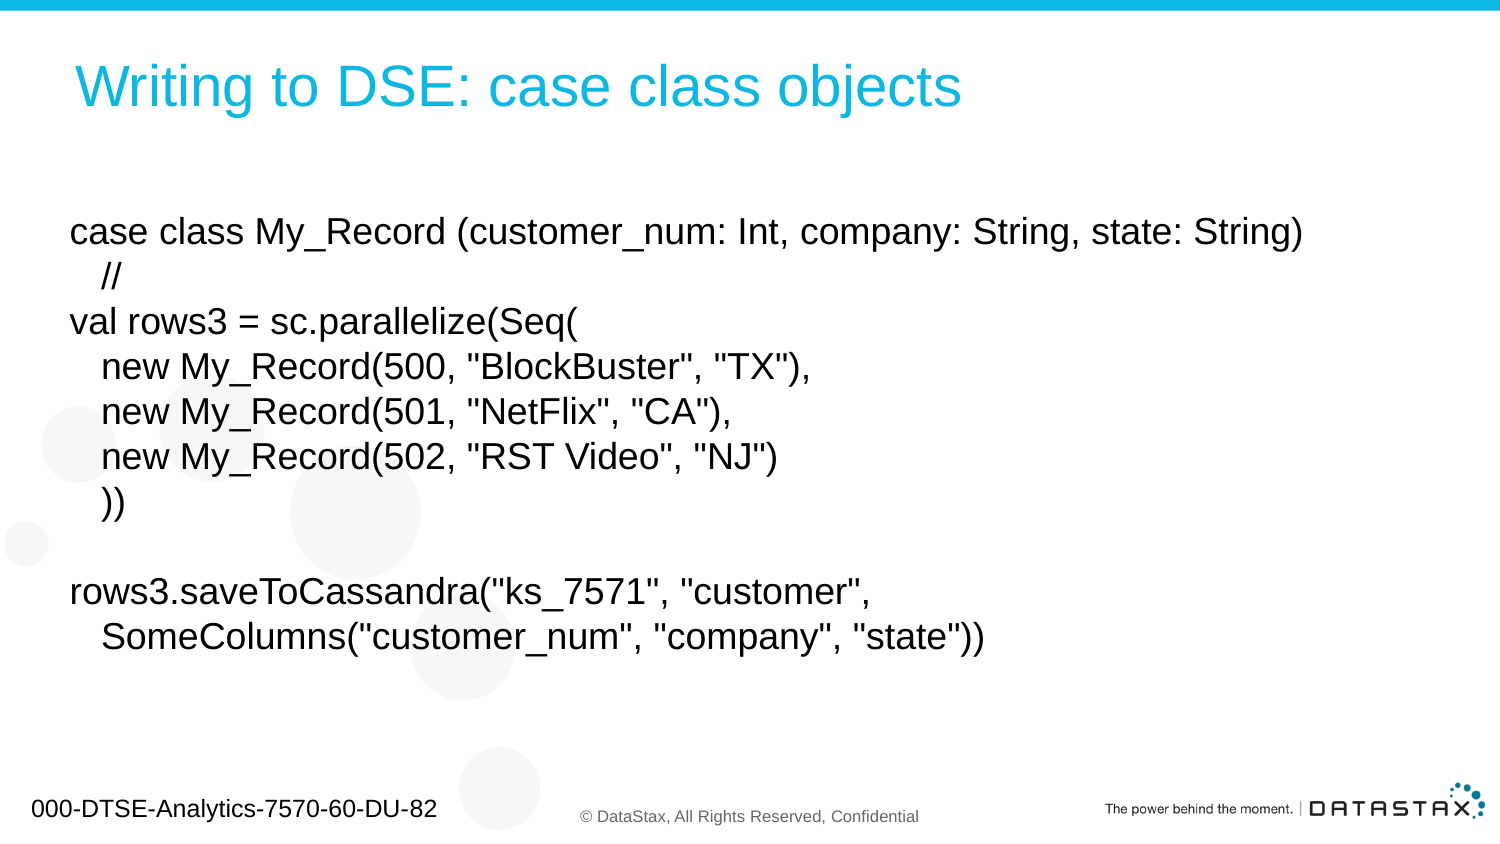

# Writing to DSE: case class objects
case class My_Record (customer_num: Int, company: String, state: String)
   //
val rows3 = sc.parallelize(Seq(
   new My_Record(500, "BlockBuster", "TX"),
   new My_Record(501, "NetFlix", "CA"),
   new My_Record(502, "RST Video", "NJ")
   ))

rows3.saveToCassandra("ks_7571", "customer",
   SomeColumns("customer_num", "company", "state"))
000-DTSE-Analytics-7570-60-DU-82